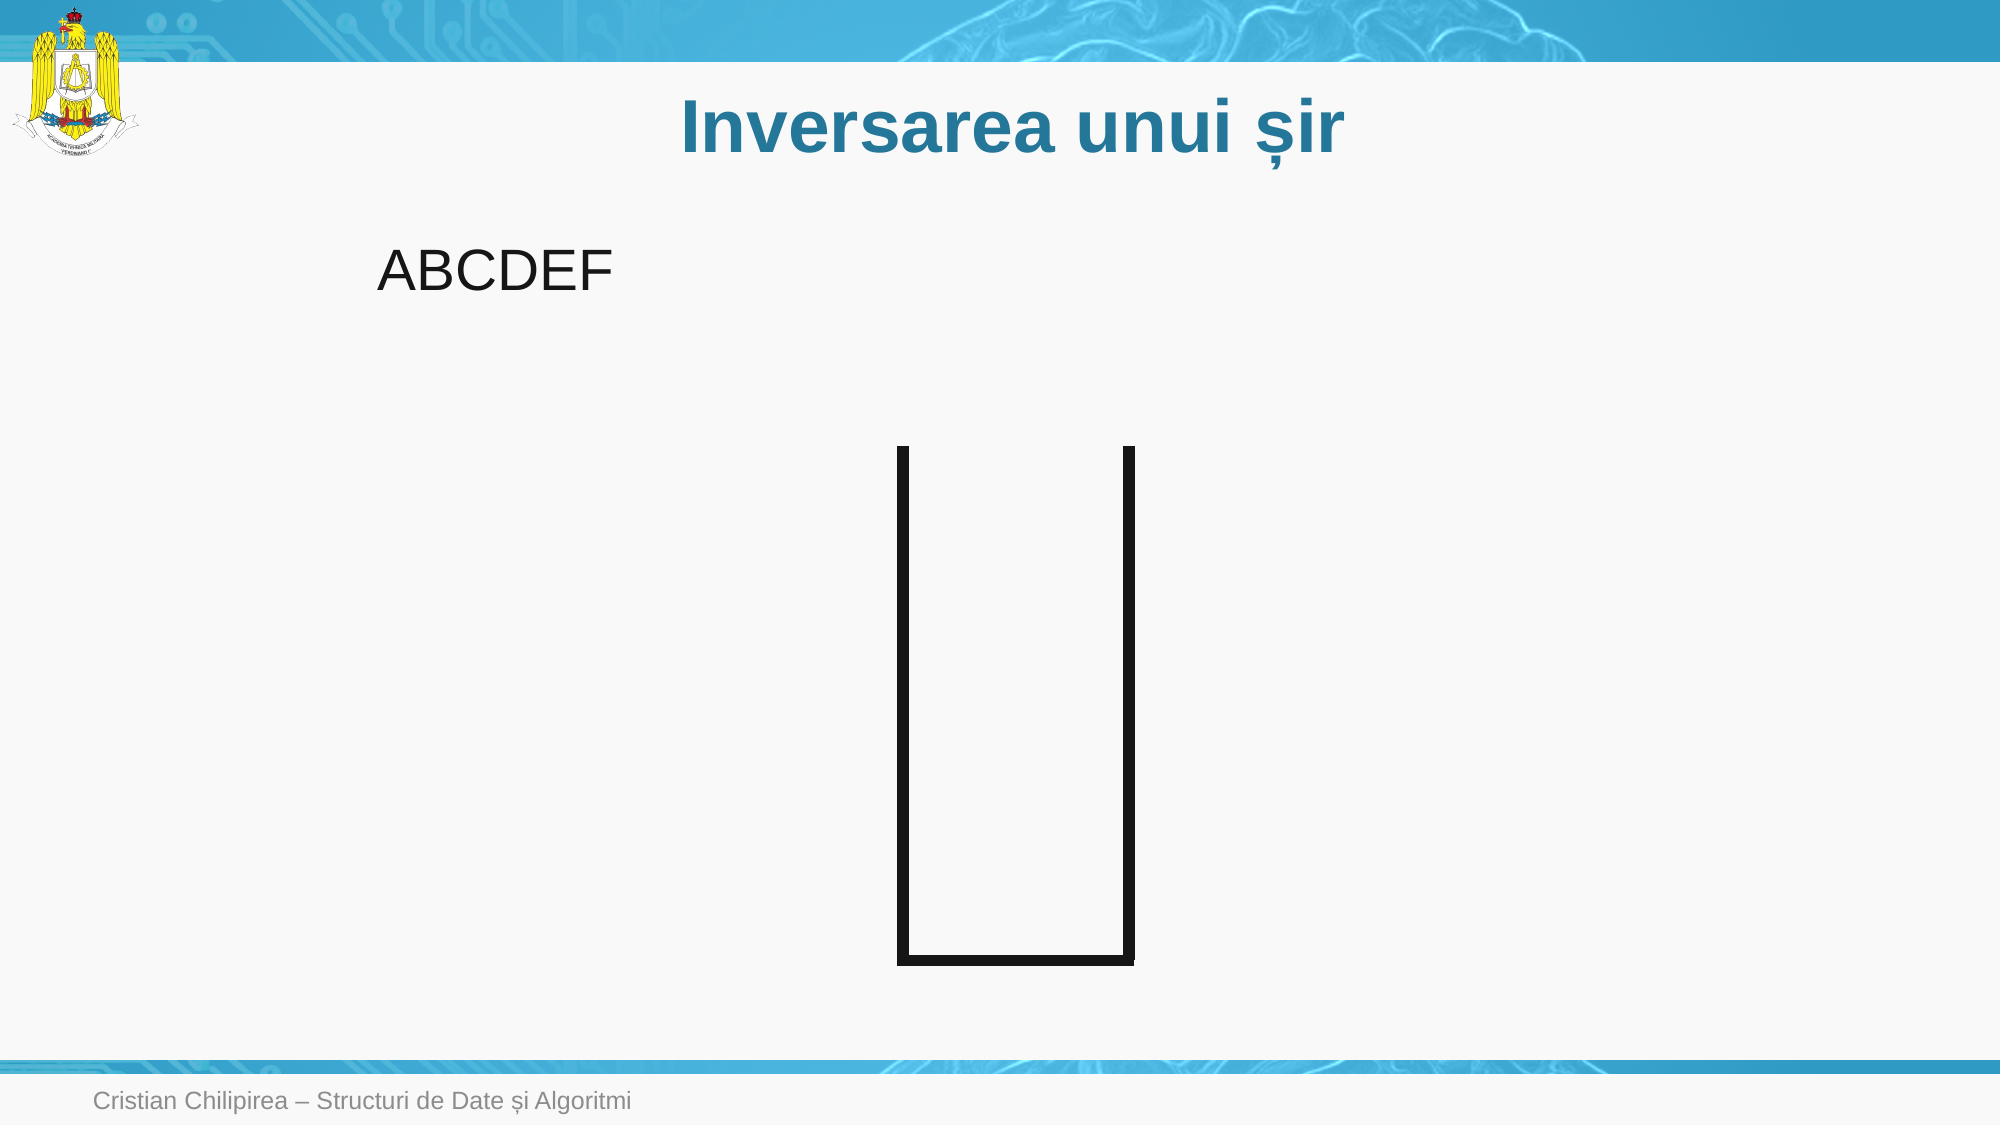

# Inversarea unui șir
ABCDEF
Cristian Chilipirea – Structuri de Date și Algoritmi